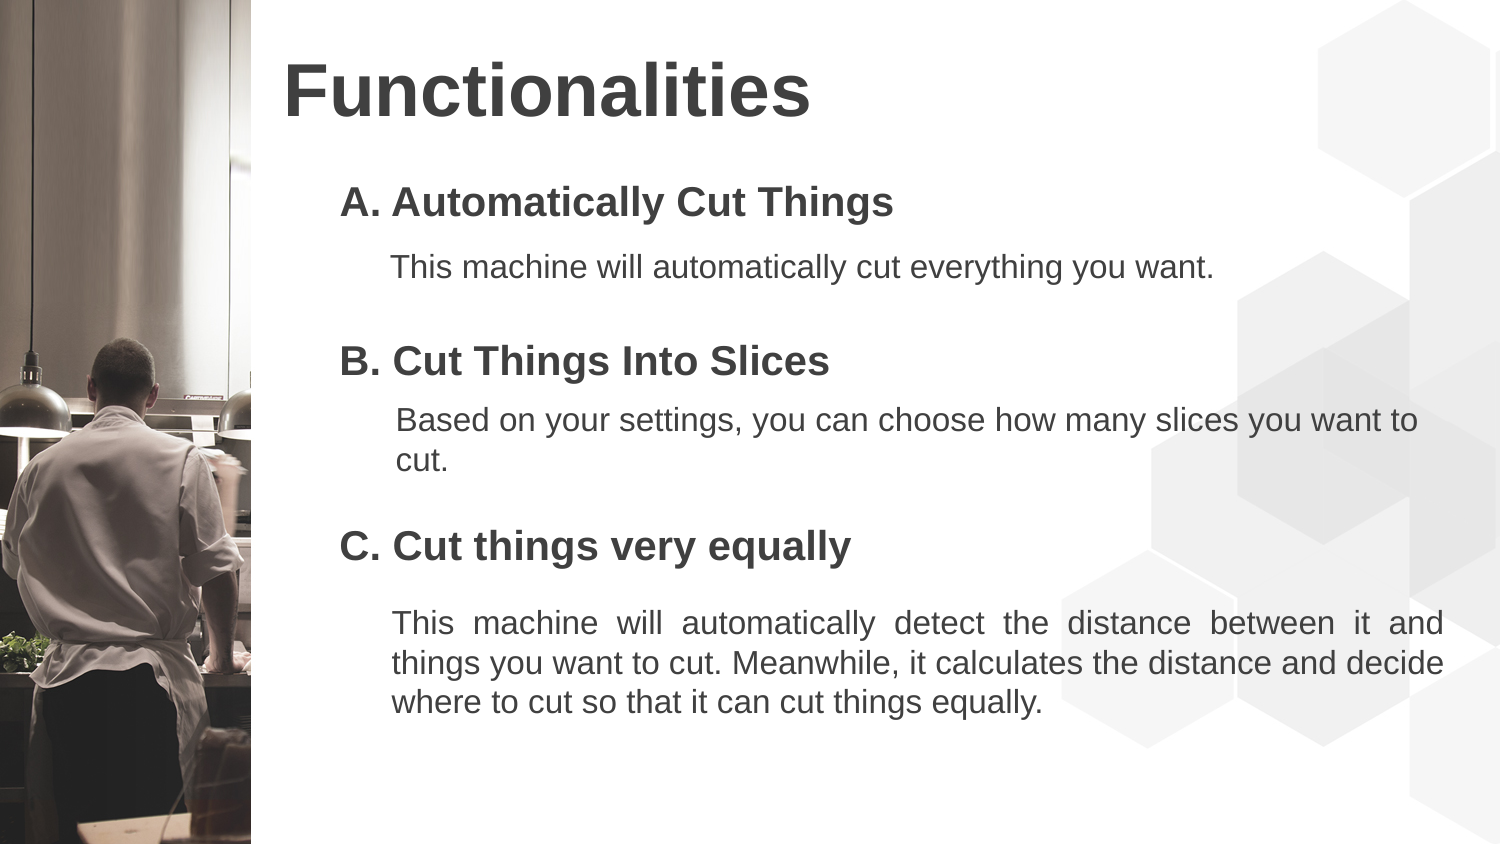

# Functionalities
A. Automatically Cut Things
This machine will automatically cut everything you want.
B. Cut Things Into Slices
Based on your settings, you can choose how many slices you want to cut.
C. Cut things very equally
This machine will automatically detect the distance between it and things you want to cut. Meanwhile, it calculates the distance and decide where to cut so that it can cut things equally.